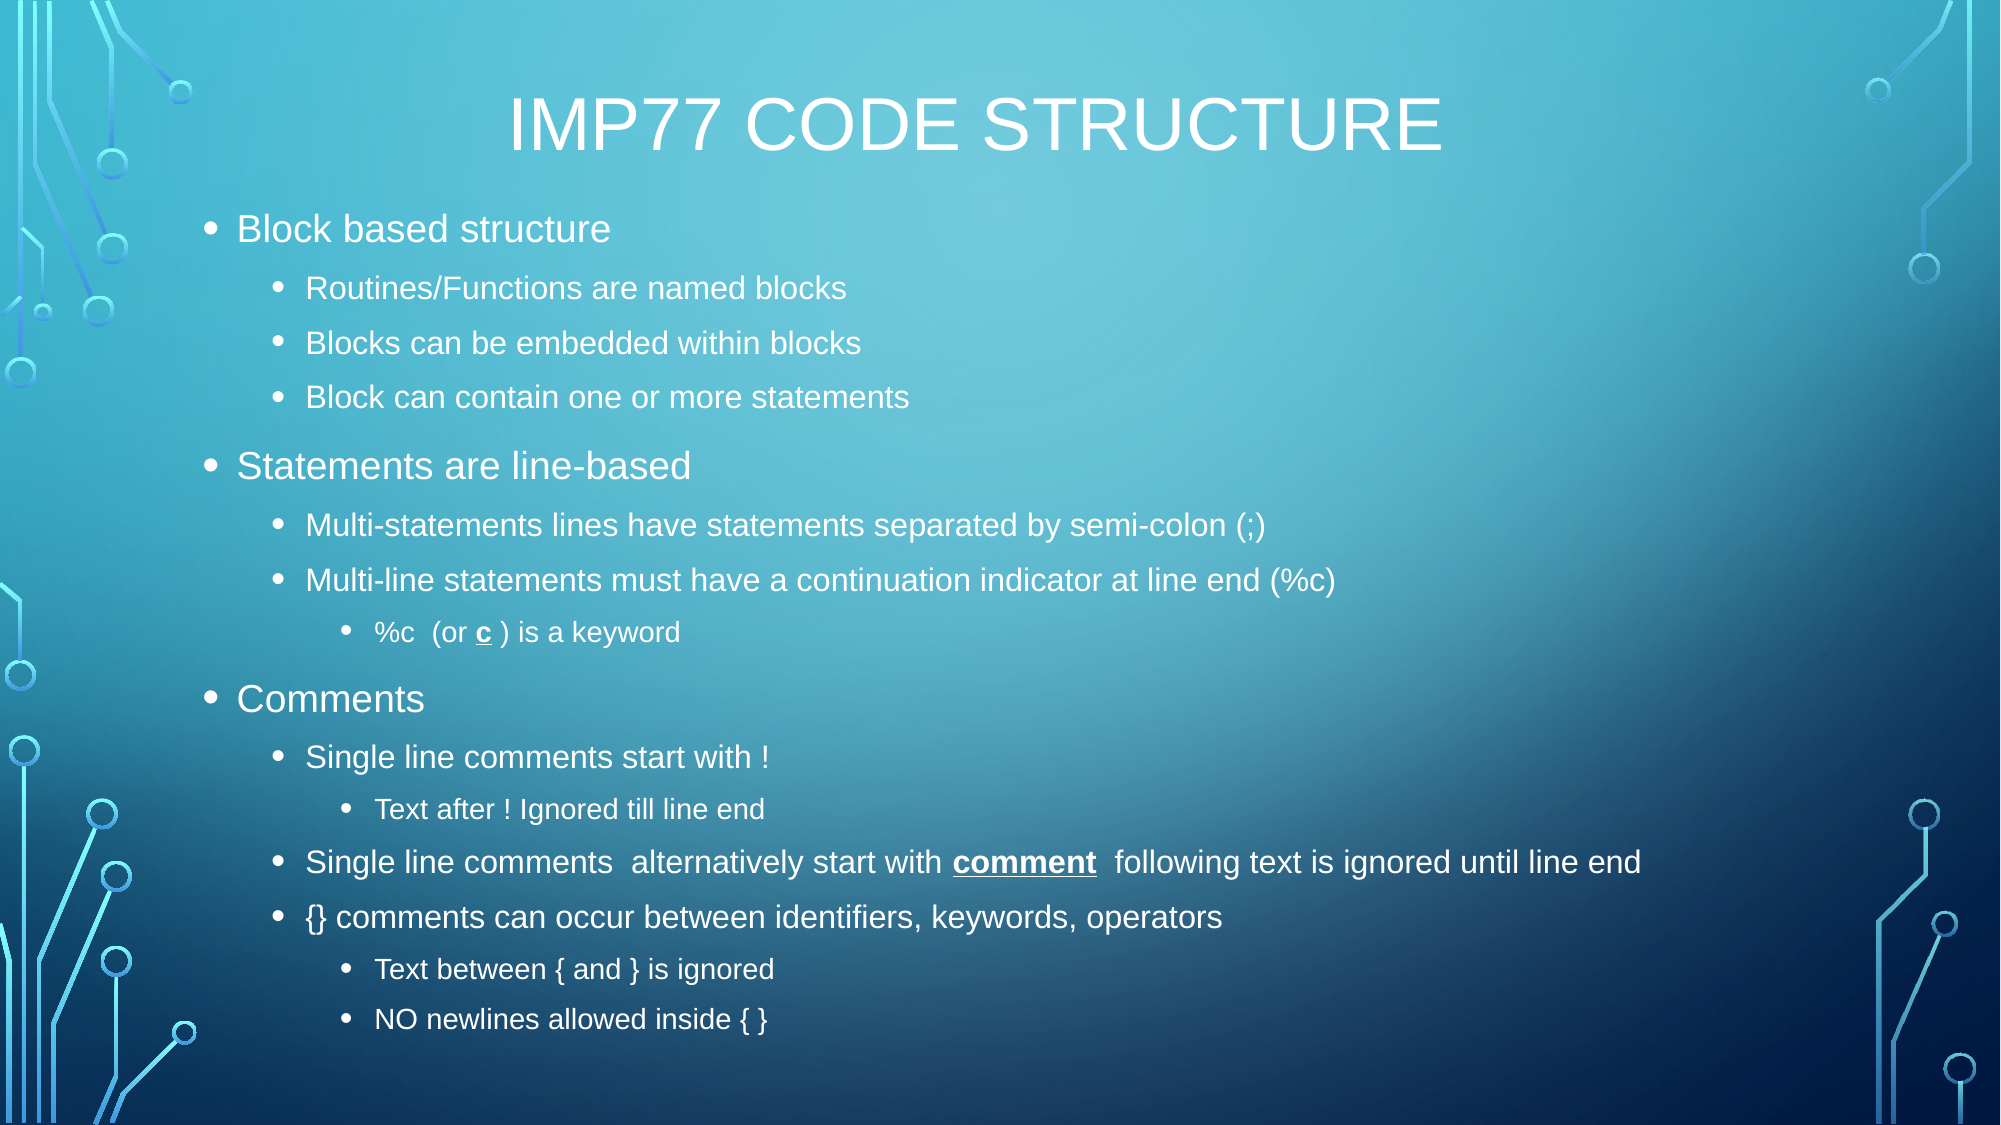

# IMP77 Code Structure
Block based structure
Routines/Functions are named blocks
Blocks can be embedded within blocks
Block can contain one or more statements
Statements are line-based
Multi-statements lines have statements separated by semi-colon (;)
Multi-line statements must have a continuation indicator at line end (%c)
%c  (or c ) is a keyword
Comments
Single line comments start with !
Text after ! Ignored till line end
Single line comments  alternatively start with comment  following text is ignored until line end
{} comments can occur between identifiers, keywords, operators
Text between { and } is ignored
NO newlines allowed inside { }